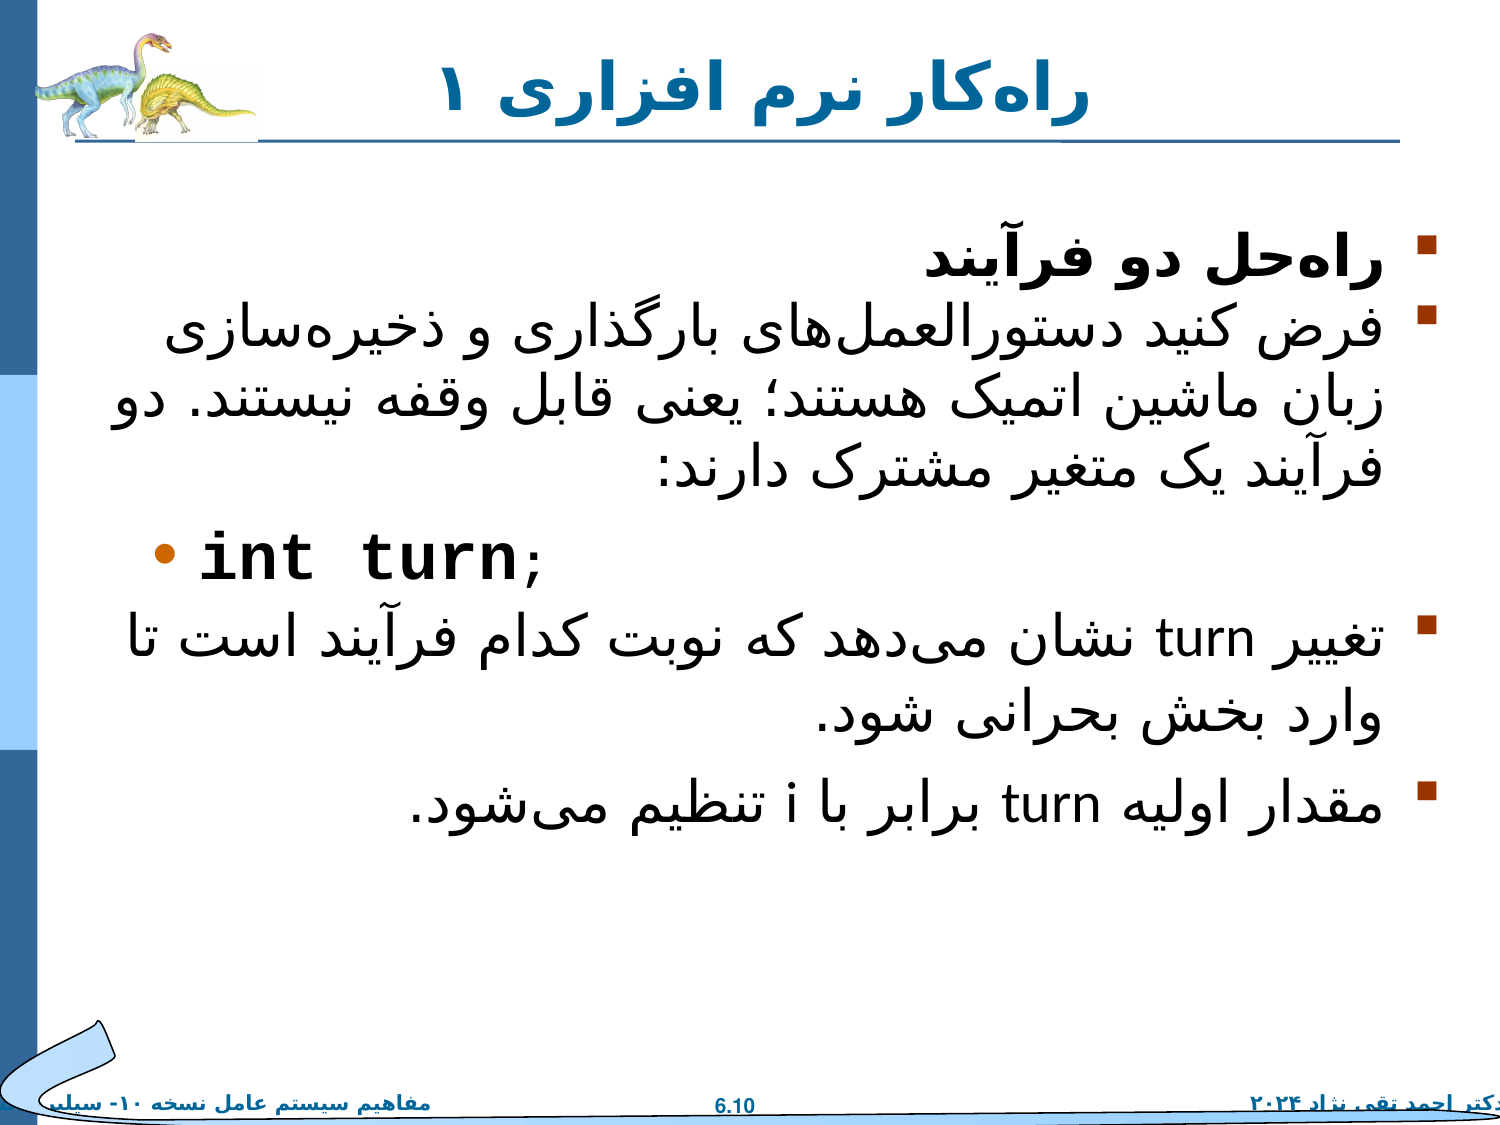

# راه‌کار نرم افزاری ۱
راه‌حل دو فرآیند
فرض کنید دستورالعمل‌های بارگذاری و ذخیره‌سازی زبان ماشین اتمیک هستند؛ یعنی قابل وقفه نیستند. دو فرآیند یک متغیر مشترک دارند:
int turn;
تغییر turn نشان می‌دهد که نوبت کدام فرآیند است تا وارد بخش بحرانی شود.
مقدار اولیه turn برابر با i تنظیم می‌شود.